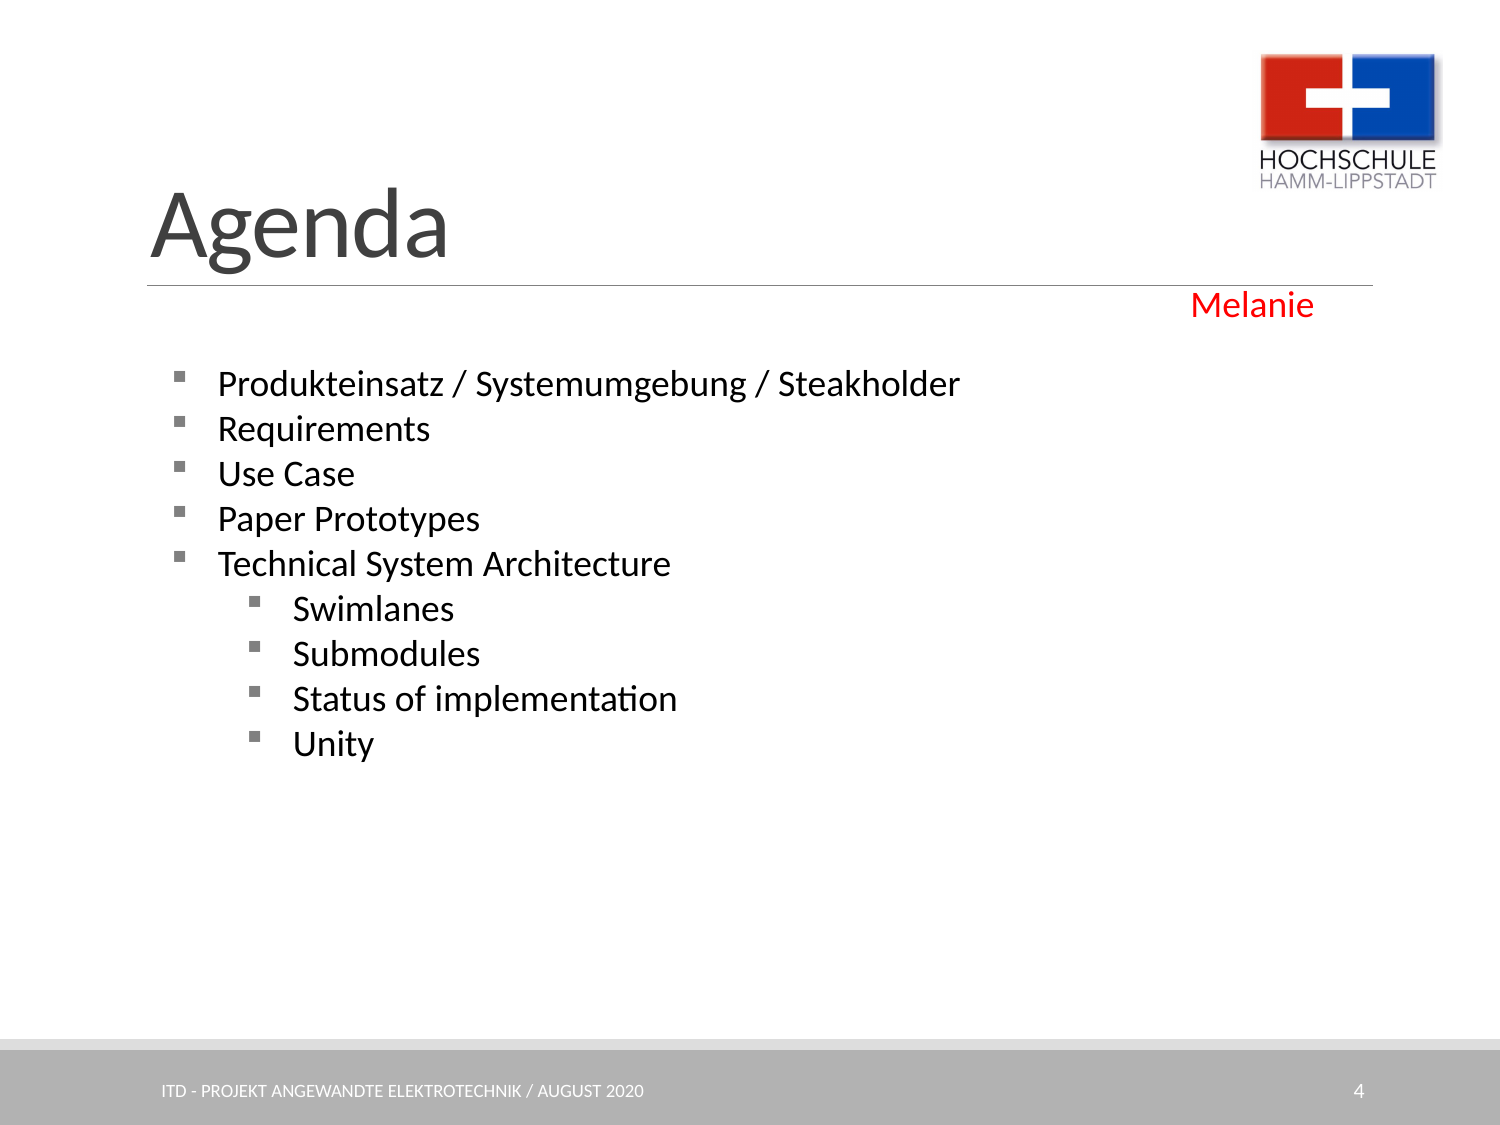

# Agenda
Melanie
Produkteinsatz / Systemumgebung / Steakholder
Requirements
Use Case
Paper Prototypes
Technical System Architecture
Swimlanes
Submodules
Status of implementation
Unity

ITD - Projekt angewandte Elektrotechnik / August 2020
4